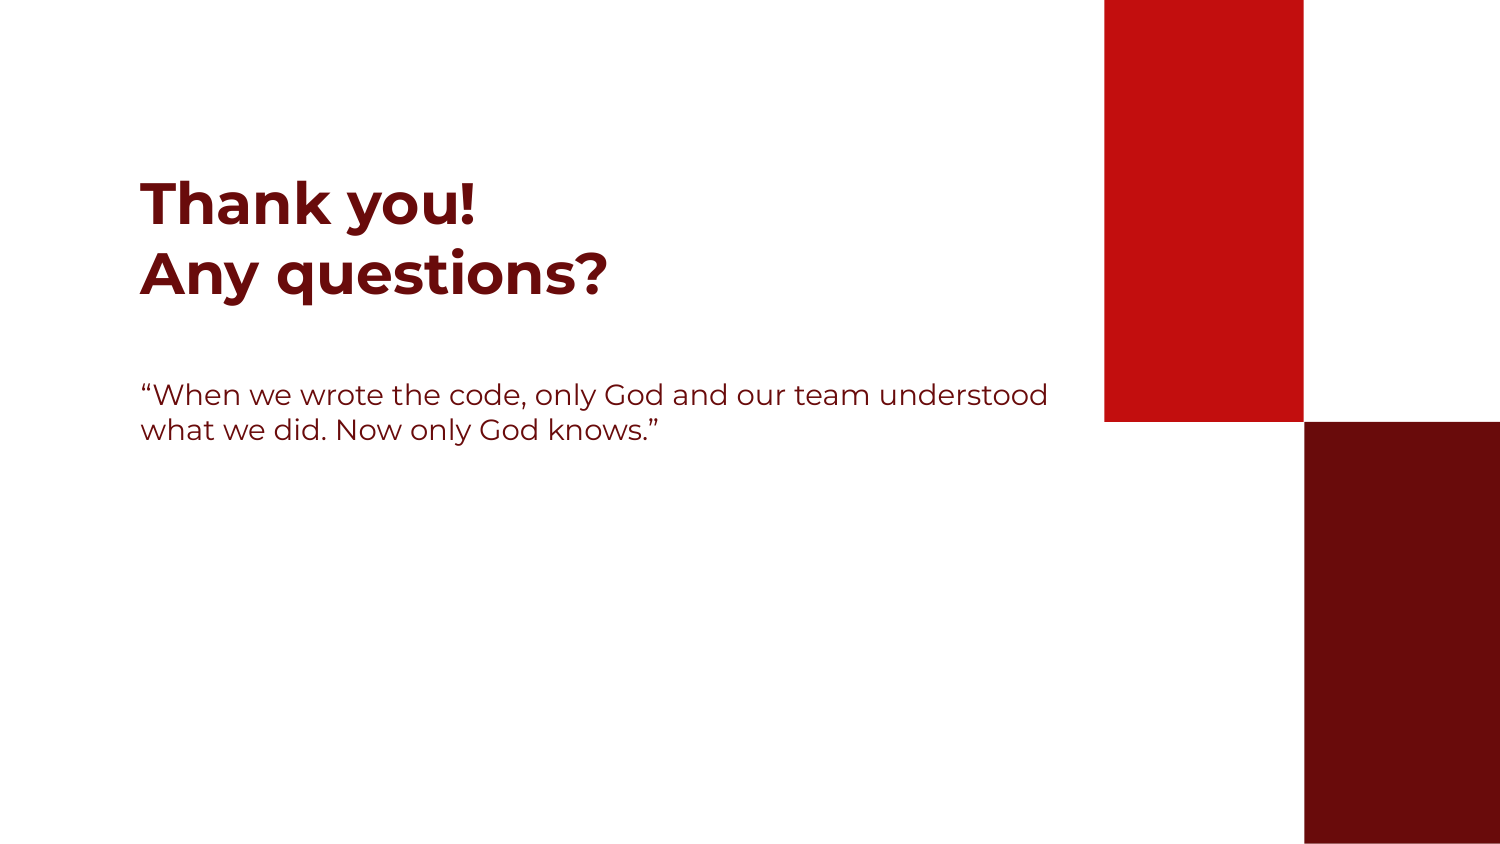

# Thank you!  Any questions?  “When we wrote the code, only God and our team understood what we did. Now only God knows.”